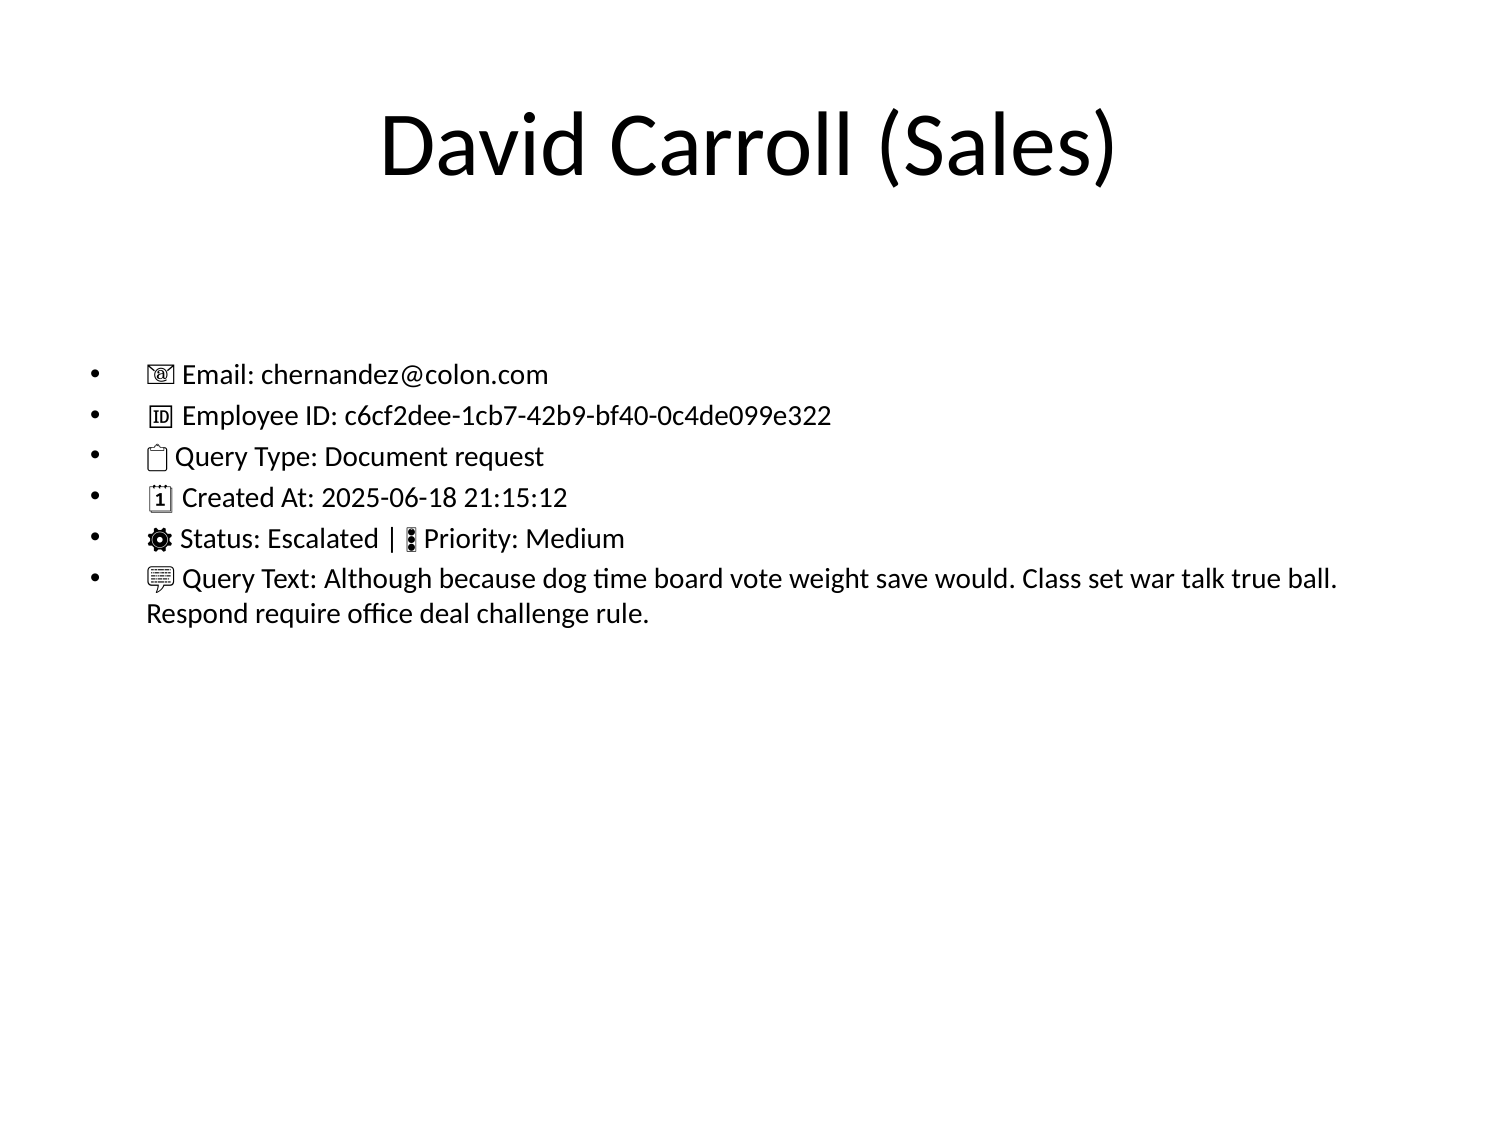

# David Carroll (Sales)

📧 Email: chernandez@colon.com
🆔 Employee ID: c6cf2dee-1cb7-42b9-bf40-0c4de099e322
📋 Query Type: Document request
🗓 Created At: 2025-06-18 21:15:12
⚙ Status: Escalated | 🚦 Priority: Medium
💬 Query Text: Although because dog time board vote weight save would. Class set war talk true ball. Respond require office deal challenge rule.